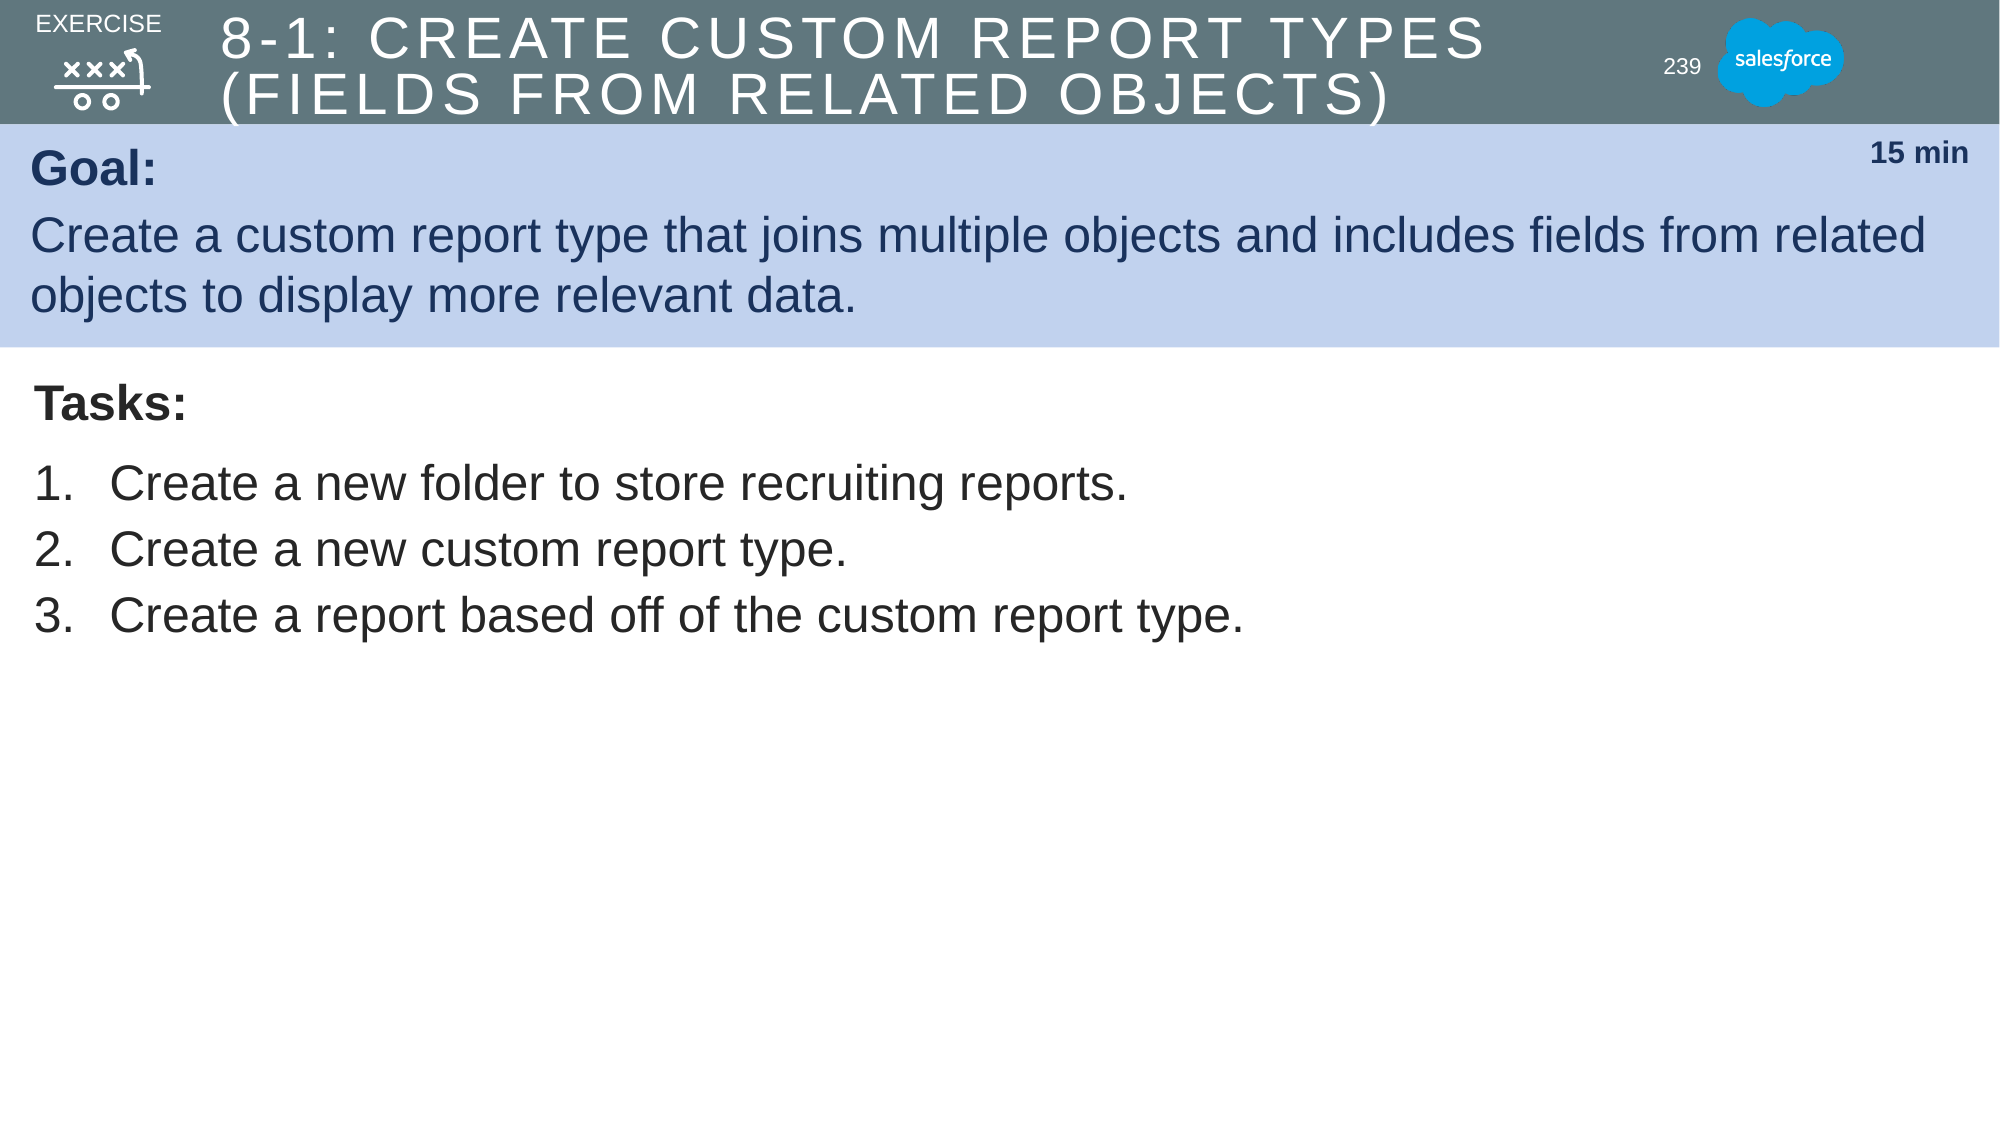

exercise
# 8-1: Create Custom report types (fields from related objects)
239
Goal:
Create a custom report type that joins multiple objects and includes fields from related objects to display more relevant data.
15 min
Tasks:
Create a new folder to store recruiting reports.
Create a new custom report type.
Create a report based off of the custom report type.